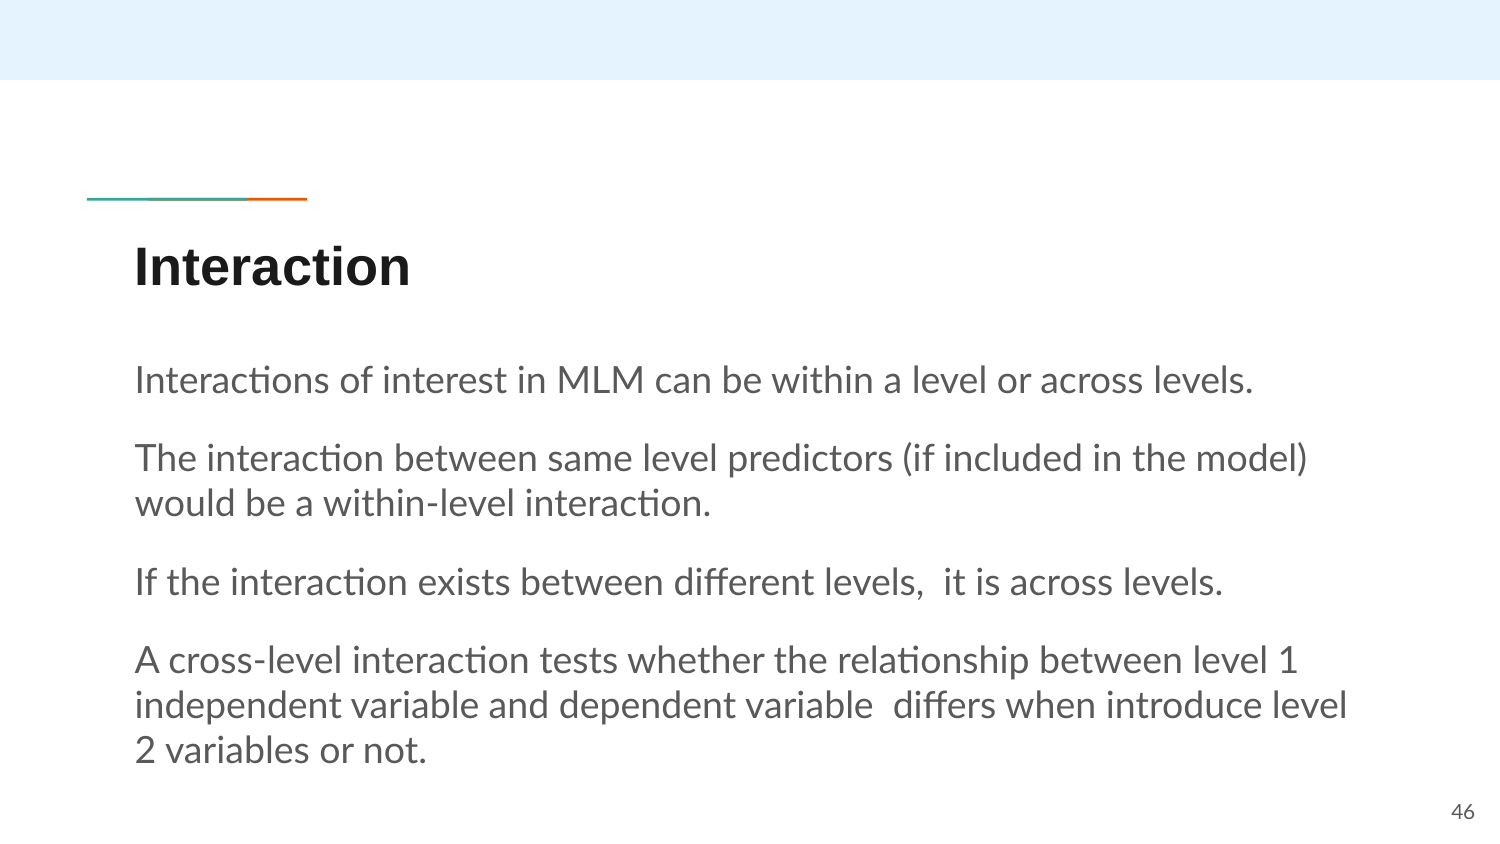

# Interaction
Interactions of interest in MLM can be within a level or across levels.
The interaction between same level predictors (if included in the model) would be a within-level interaction.
If the interaction exists between different levels,  it is across levels.
A cross-level interaction tests whether the relationship between level 1 independent variable and dependent variable  differs when introduce level 2 variables or not.

46